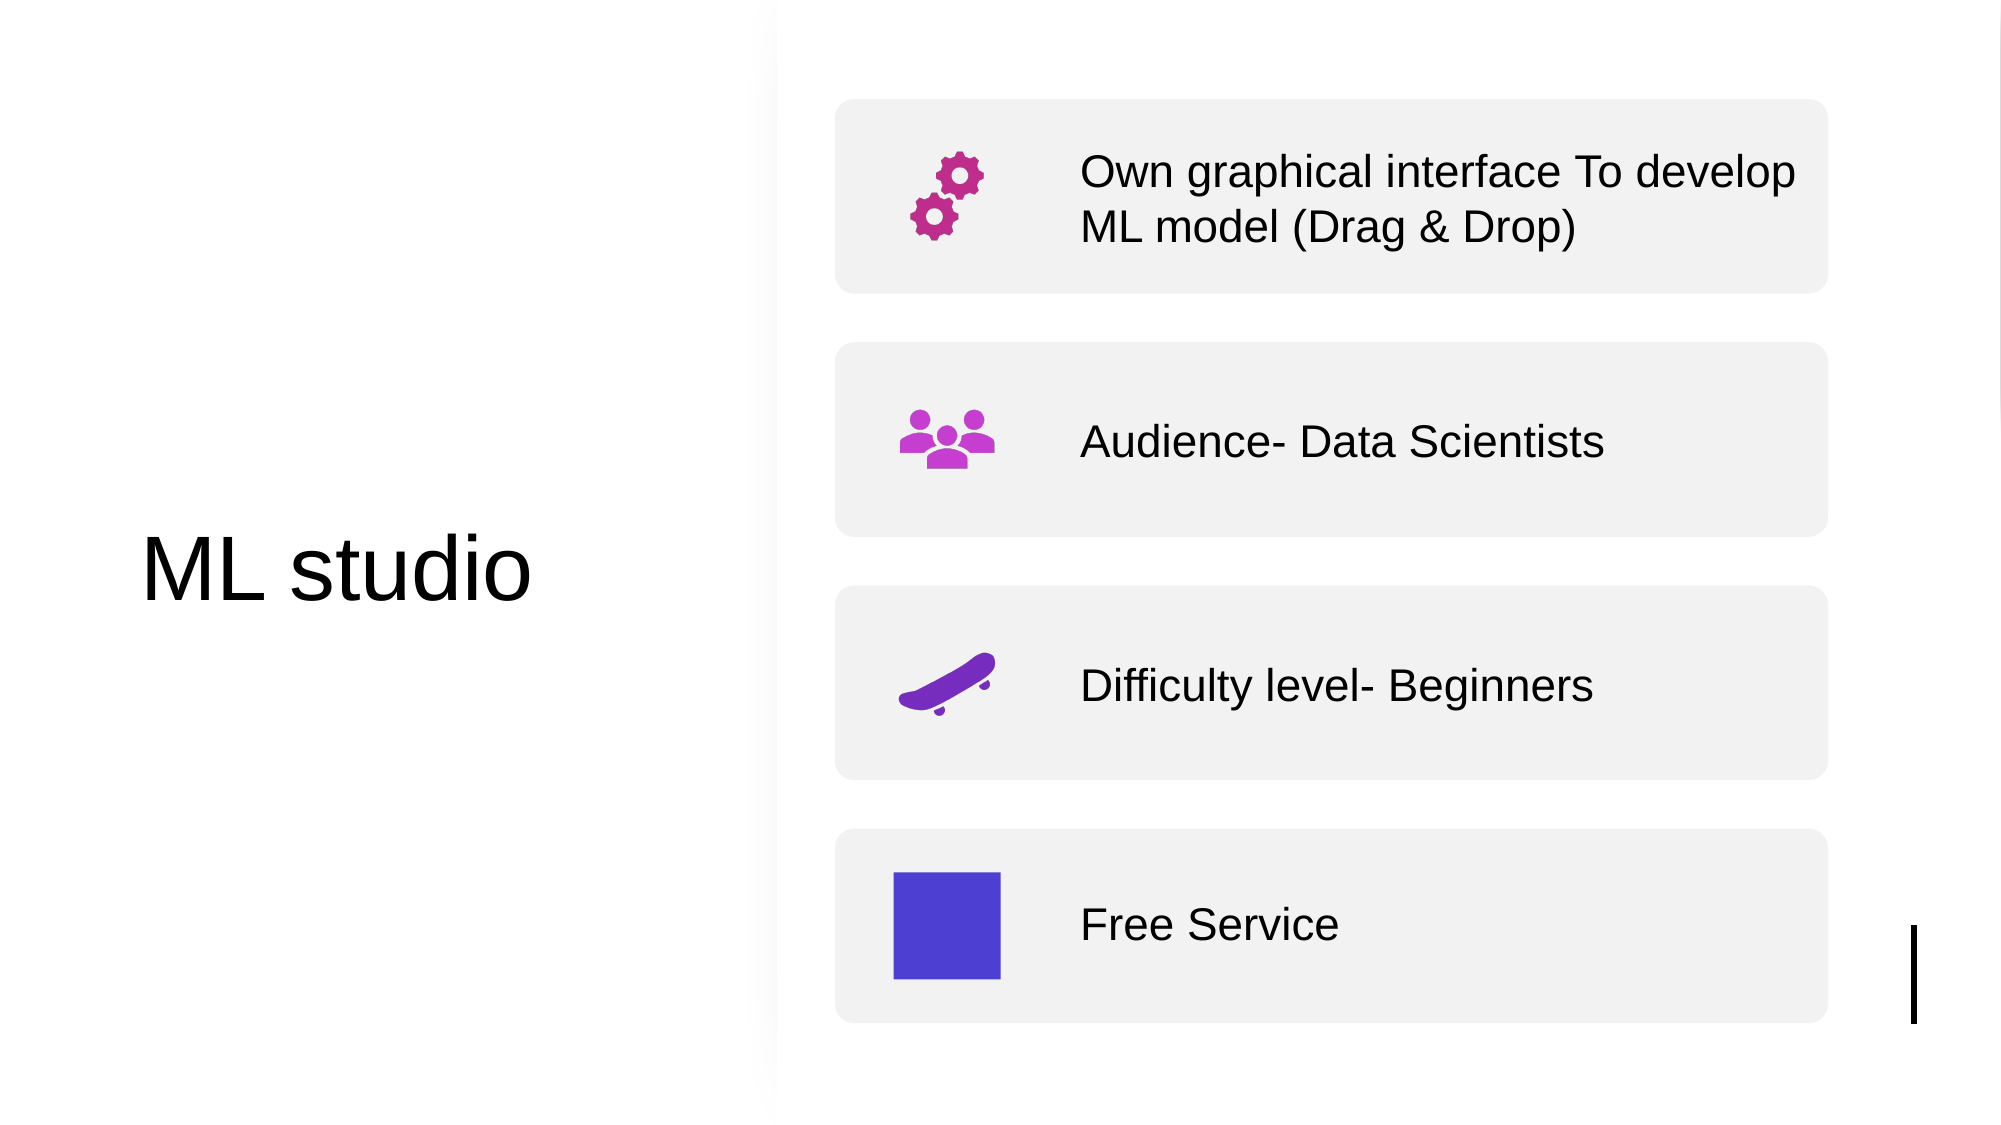

Own graphical interface To develop ML model (Drag & Drop)
Audience- Data Scientists
Difficulty level- Beginners
Free Service
# ML studio